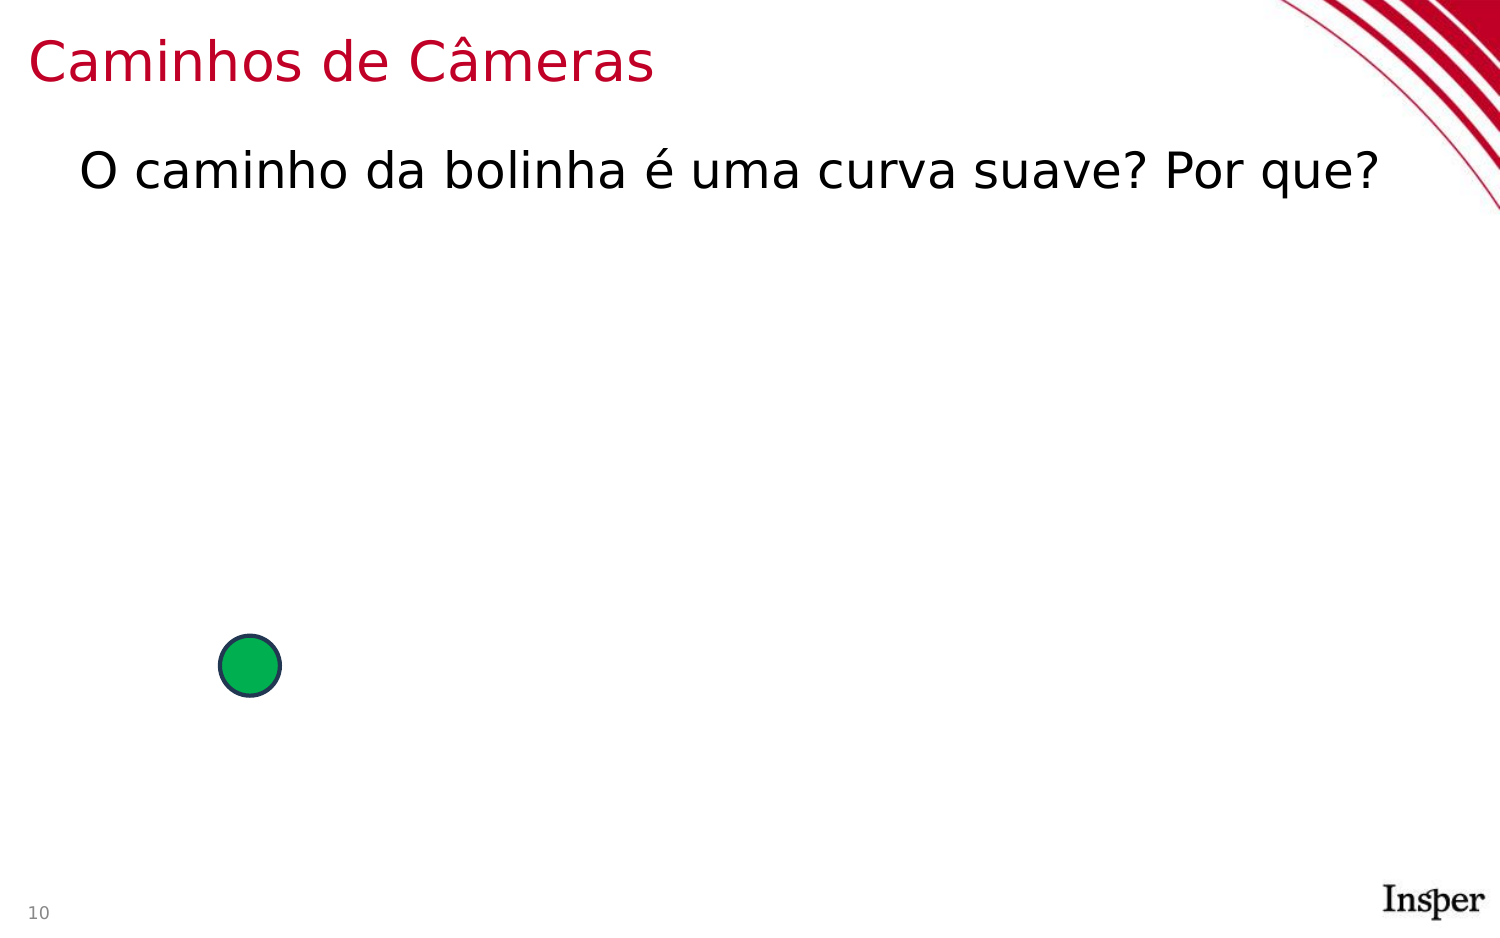

# Caminhos de Câmeras
O caminho da bolinha é uma curva suave? Por que?

10